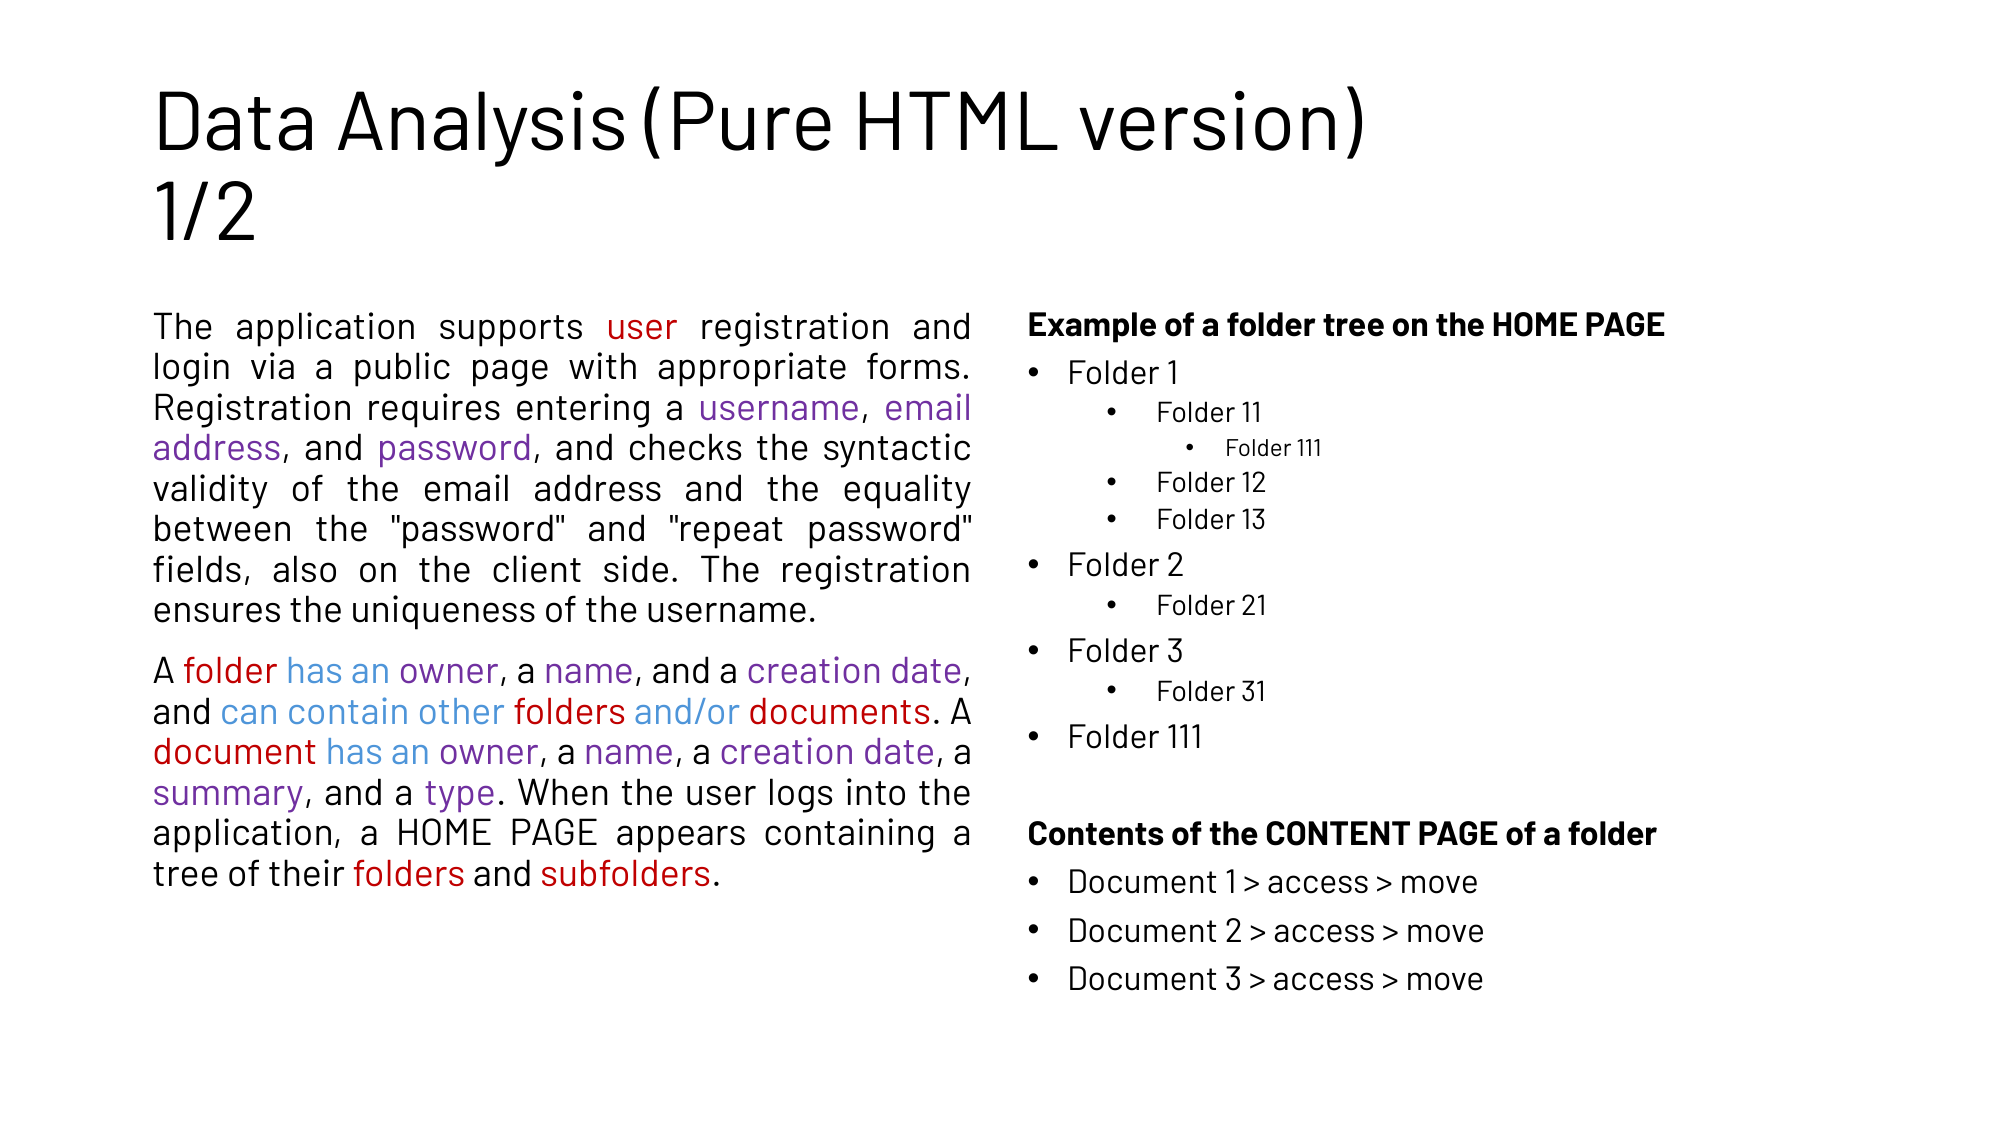

# Data Analysis (Pure HTML version) 			1/2
The application supports user registration and login via a public page with appropriate forms. Registration requires entering a username, email address, and password, and checks the syntactic validity of the email address and the equality between the "password" and "repeat password" fields, also on the client side. The registration ensures the uniqueness of the username.
A folder has an owner, a name, and a creation date, and can contain other folders and/or documents. A document has an owner, a name, a creation date, a summary, and a type. When the user logs into the application, a HOME PAGE appears containing a tree of their folders and subfolders.
Example of a folder tree on the HOME PAGE
Folder 1
Folder 11
Folder 111
Folder 12
Folder 13
Folder 2
Folder 21
Folder 3
Folder 31
Folder 111

Contents of the CONTENT PAGE of a folder
Document 1 > access > move
Document 2 > access > move
Document 3 > access > move